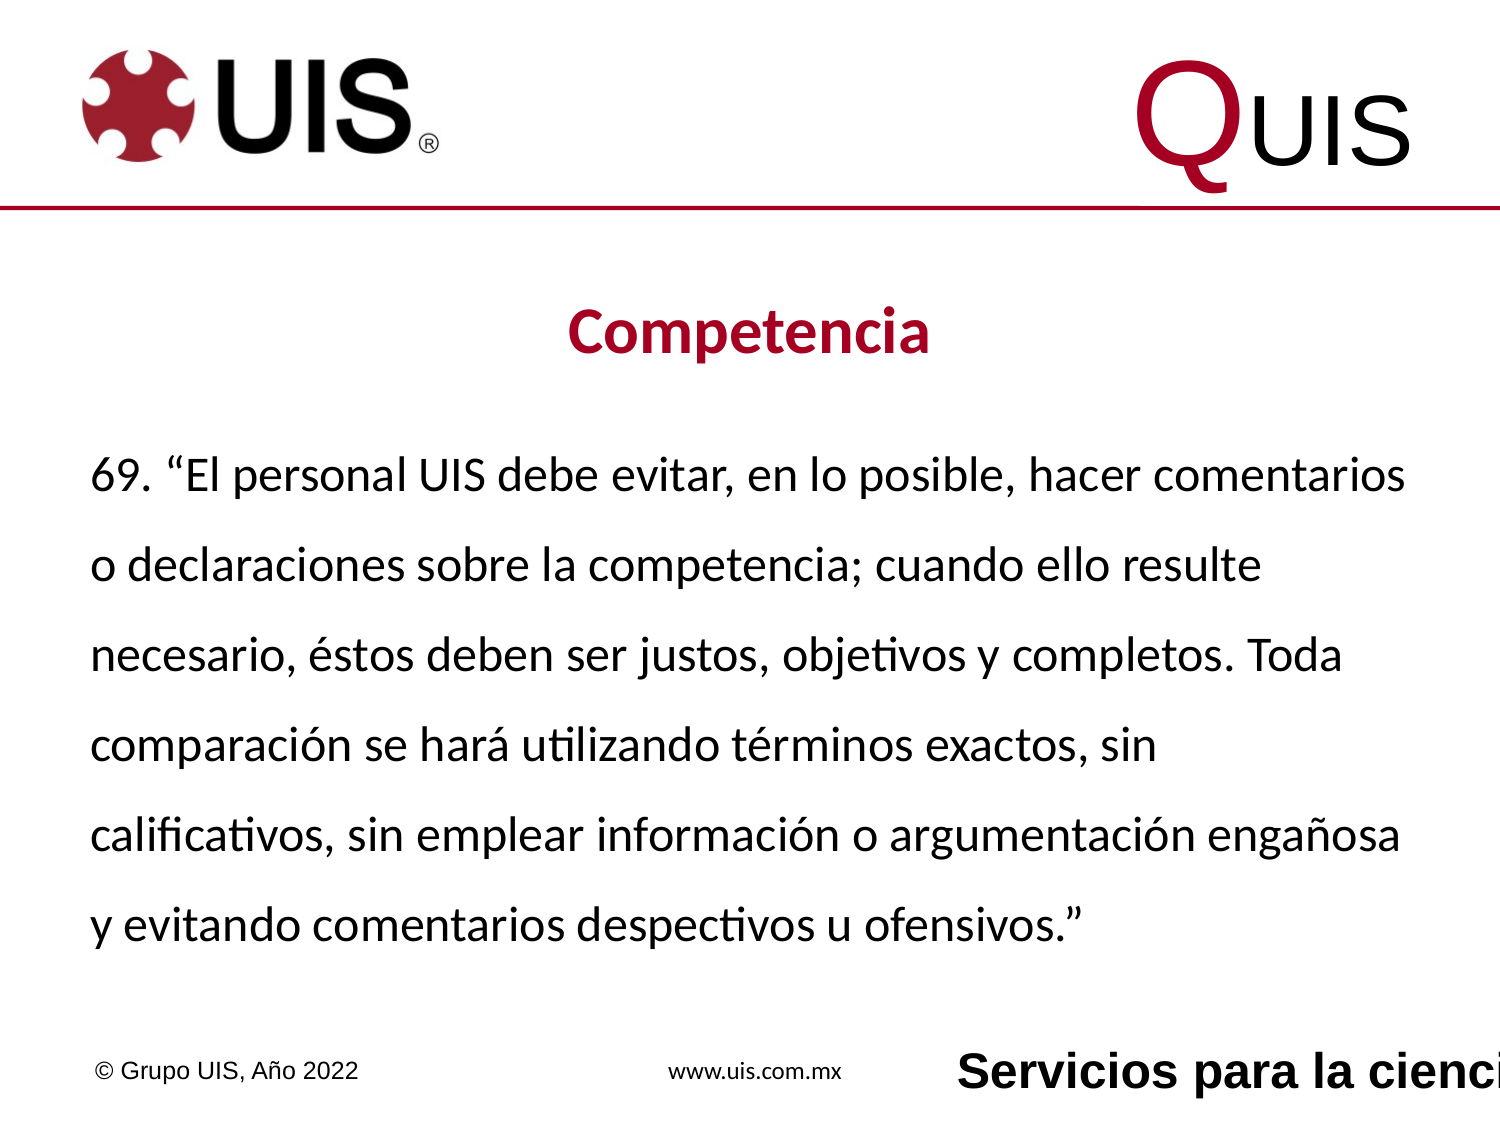

Competencia

69. “El personal UIS debe evitar, en lo posible, hacer comentarios o declaraciones sobre la competencia; cuando ello resulte necesario, éstos deben ser justos, objetivos y completos. Toda comparación se hará utilizando términos exactos, sin calificativos, sin emplear información o argumentación engañosa y evitando comentarios despectivos u ofensivos.”